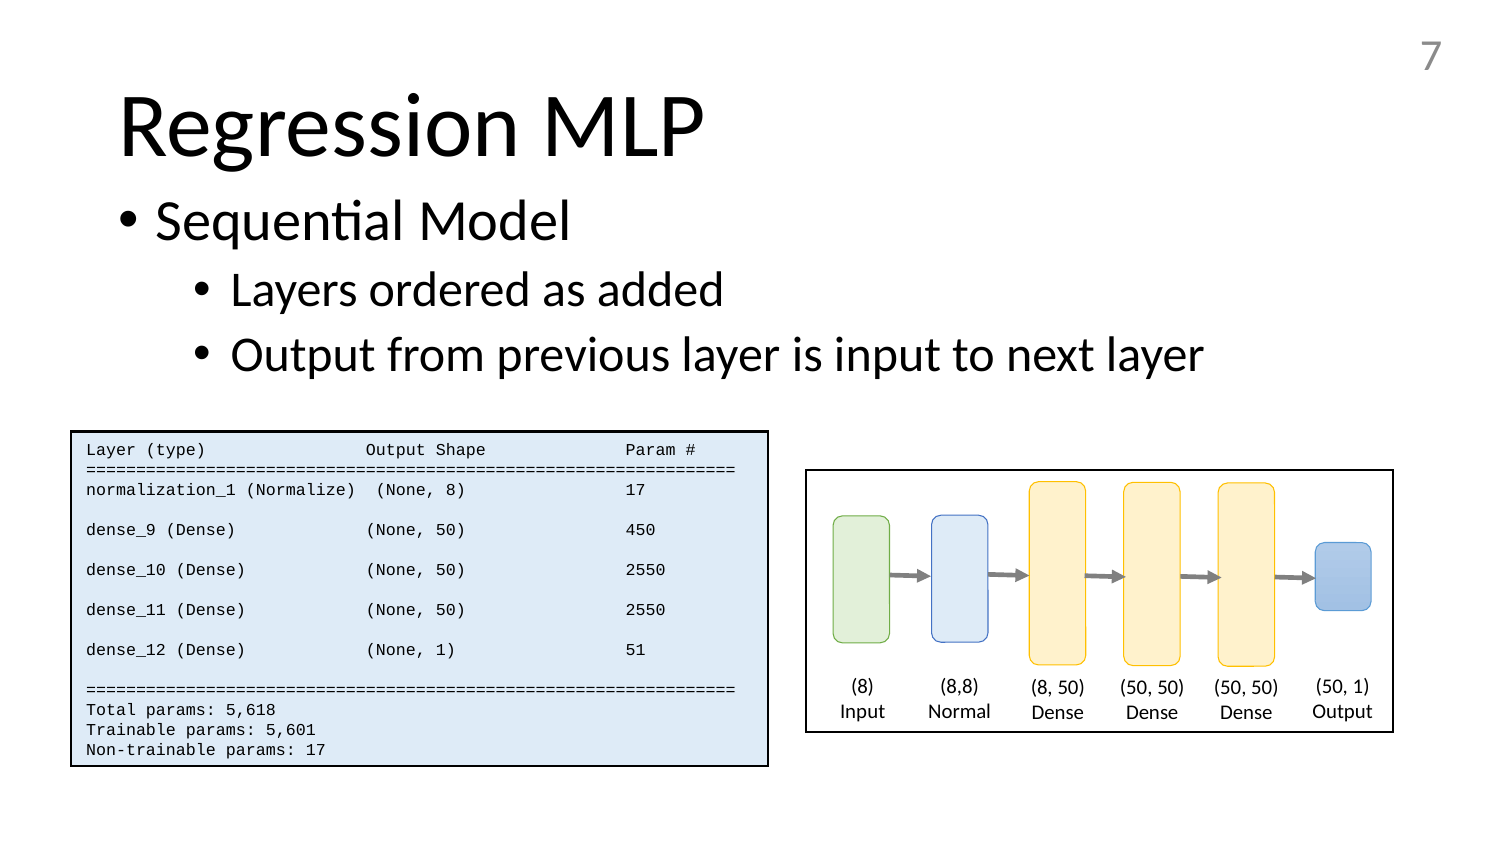

7
# Regression MLP
Sequential Model
Layers ordered as added
Output from previous layer is input to next layer
Layer (type)                Output Shape              Param #
=================================================================
normalization_1 (Normalize)  (None, 8)                17

dense_9 (Dense)             (None, 50)                450

dense_10 (Dense)            (None, 50)                2550

dense_11 (Dense)            (None, 50)                2550

dense_12 (Dense)            (None, 1)                 51

=================================================================
Total params: 5,618
Trainable params: 5,601
Non-trainable params: 17

(50, 50)
Dense
(50, 50)
Dense
(8, 50)
Dense
(8,8)
Normal
(50, 1)
Output
(8)
Input